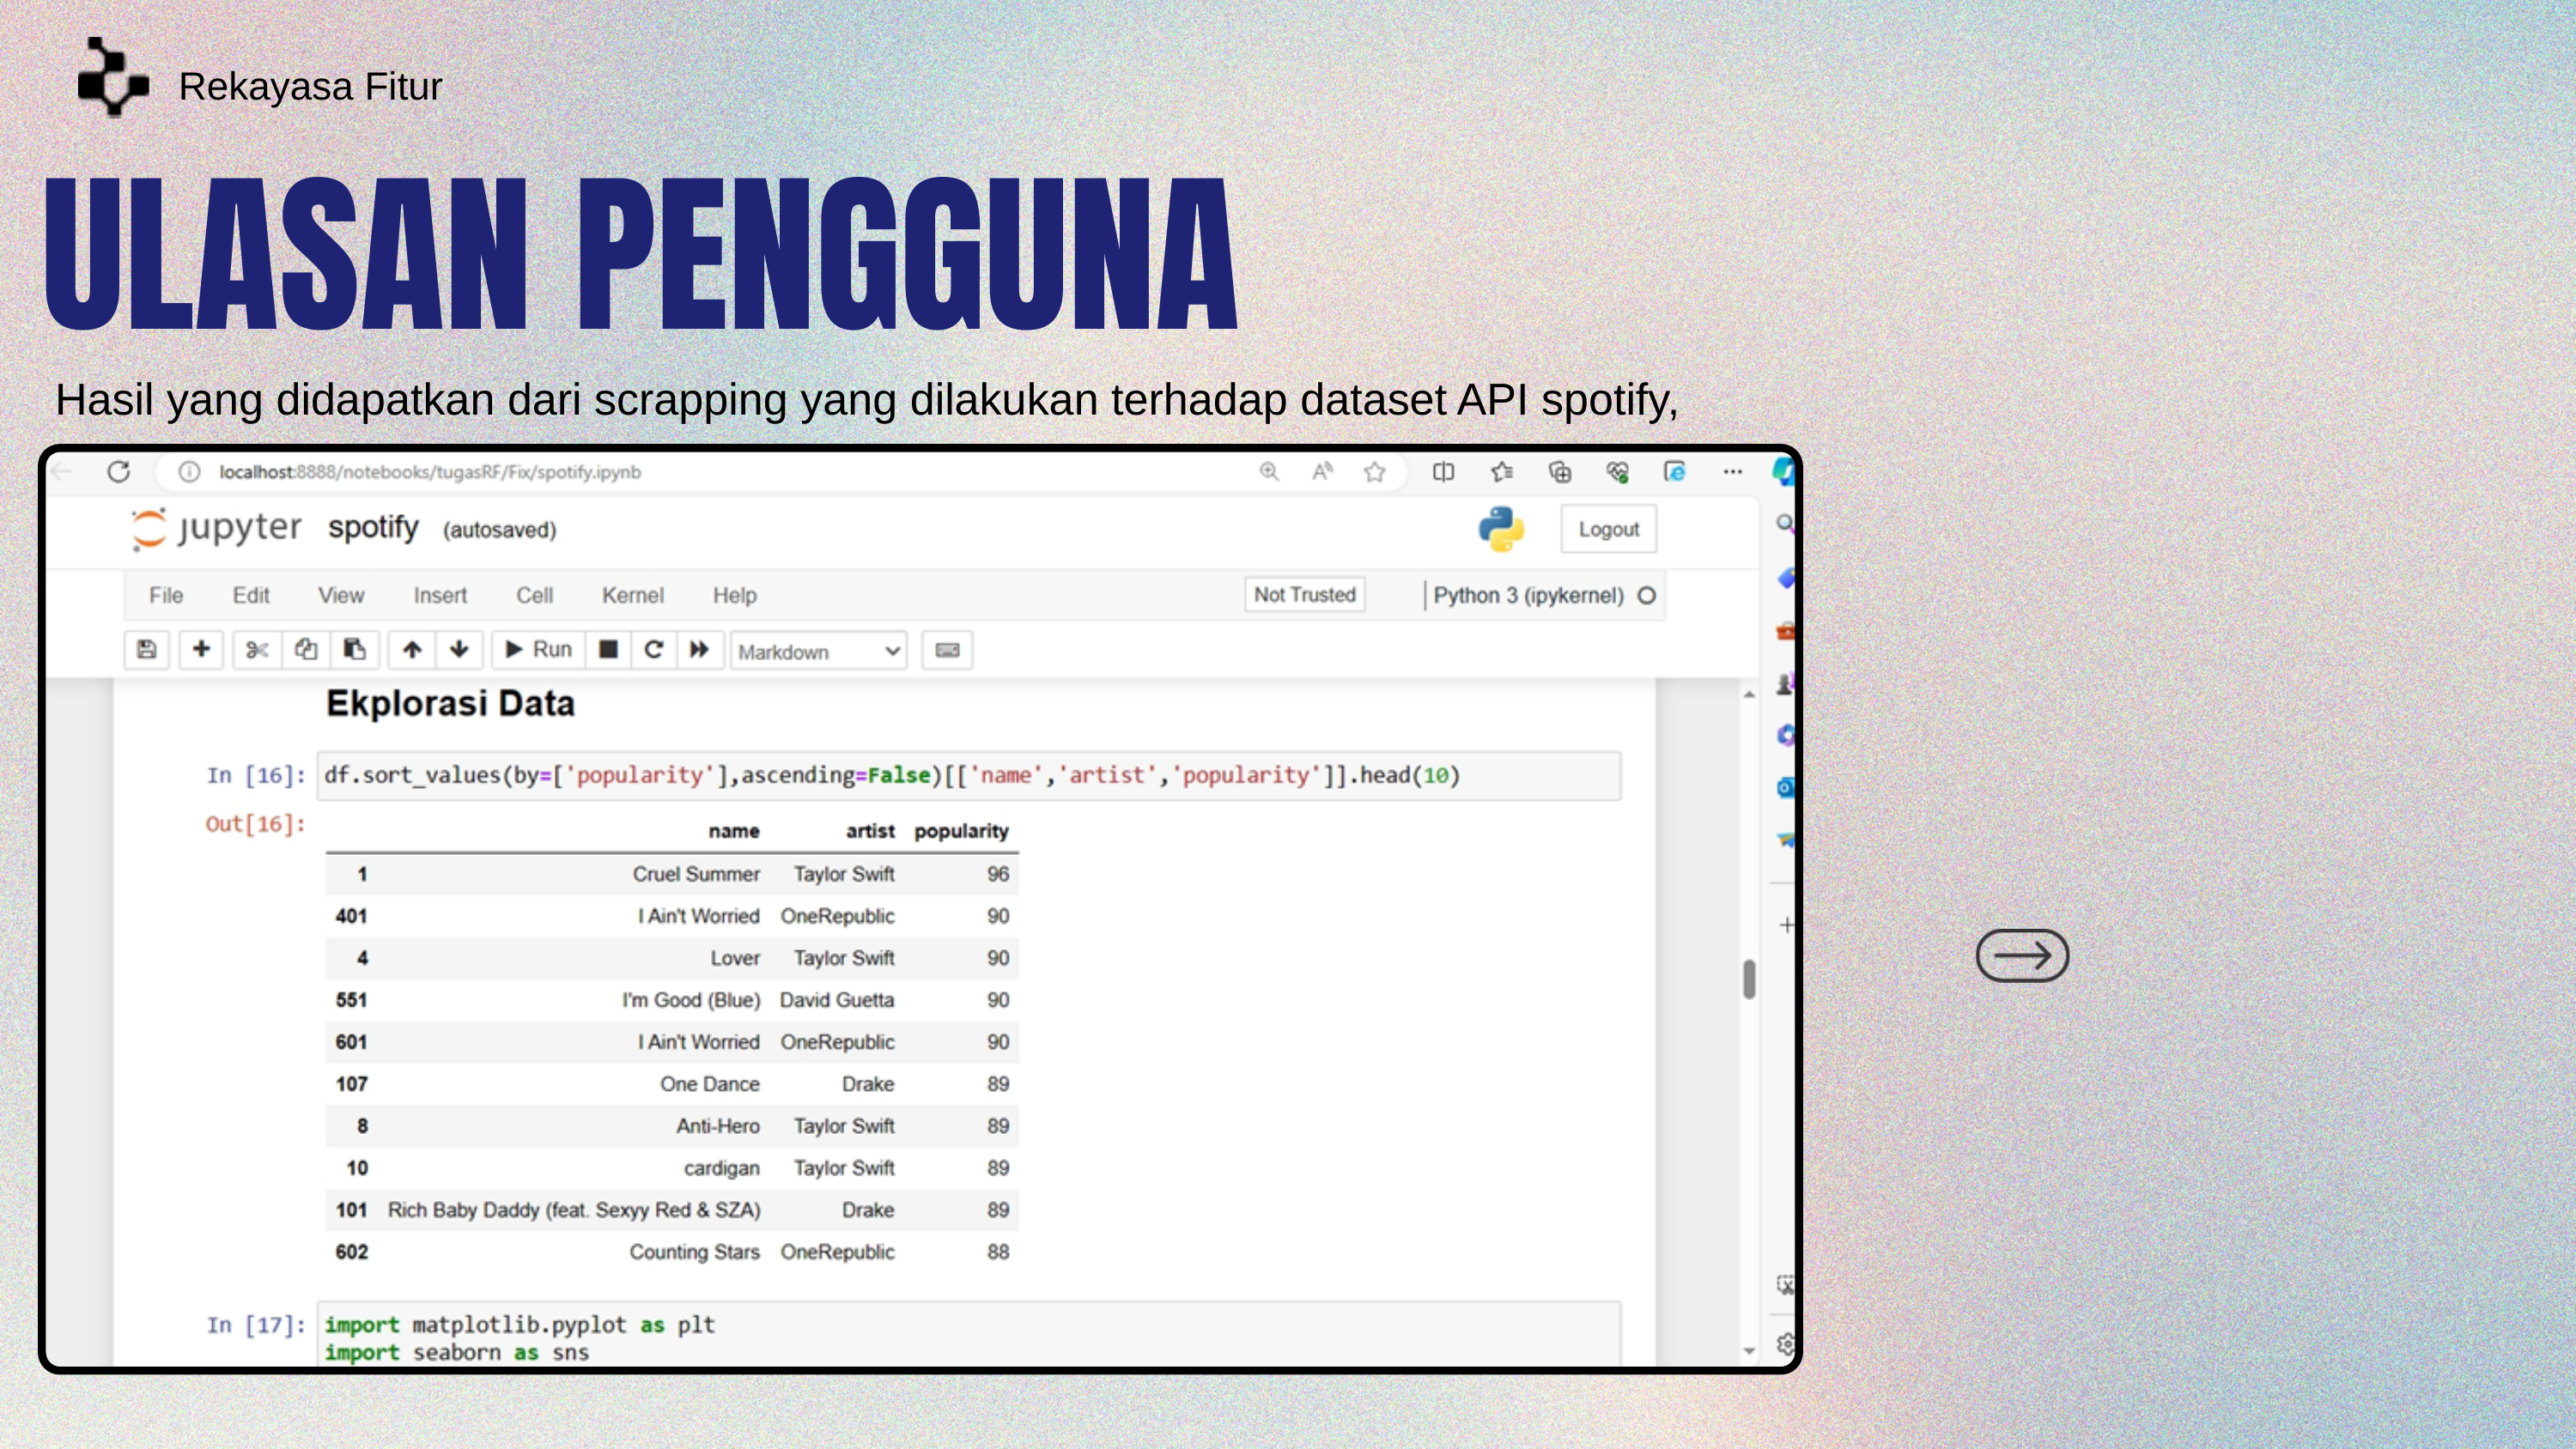

Rekayasa Fitur
ULASAN PENGGUNA
Hasil yang didapatkan dari scrapping yang dilakukan terhadap dataset API spotify,